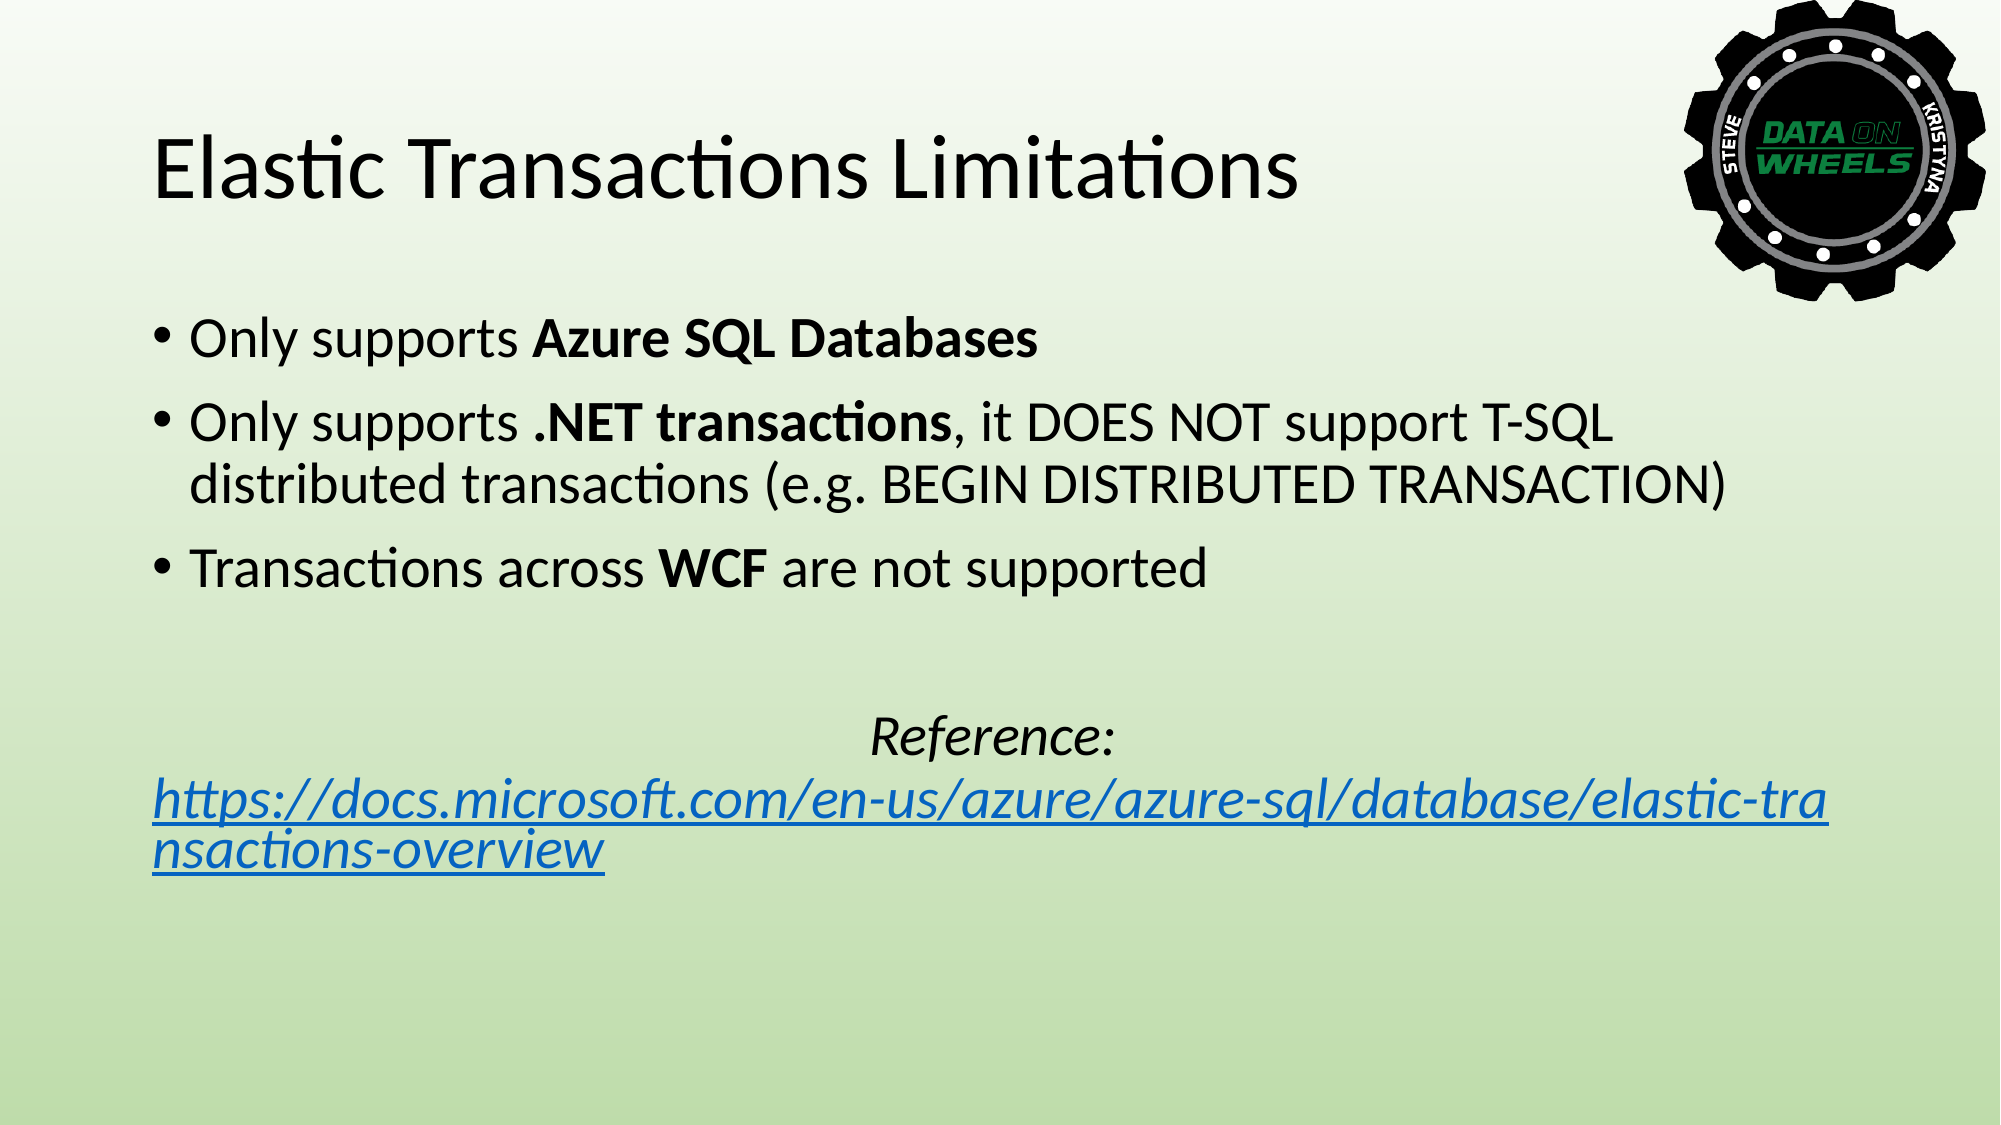

# Elastic Transactions Limitations
Only supports Azure SQL Databases
Only supports .NET transactions, it DOES NOT support T-SQL distributed transactions (e.g. BEGIN DISTRIBUTED TRANSACTION)
Transactions across WCF are not supported

Reference: https://docs.microsoft.com/en-us/azure/azure-sql/database/elastic-transactions-overview